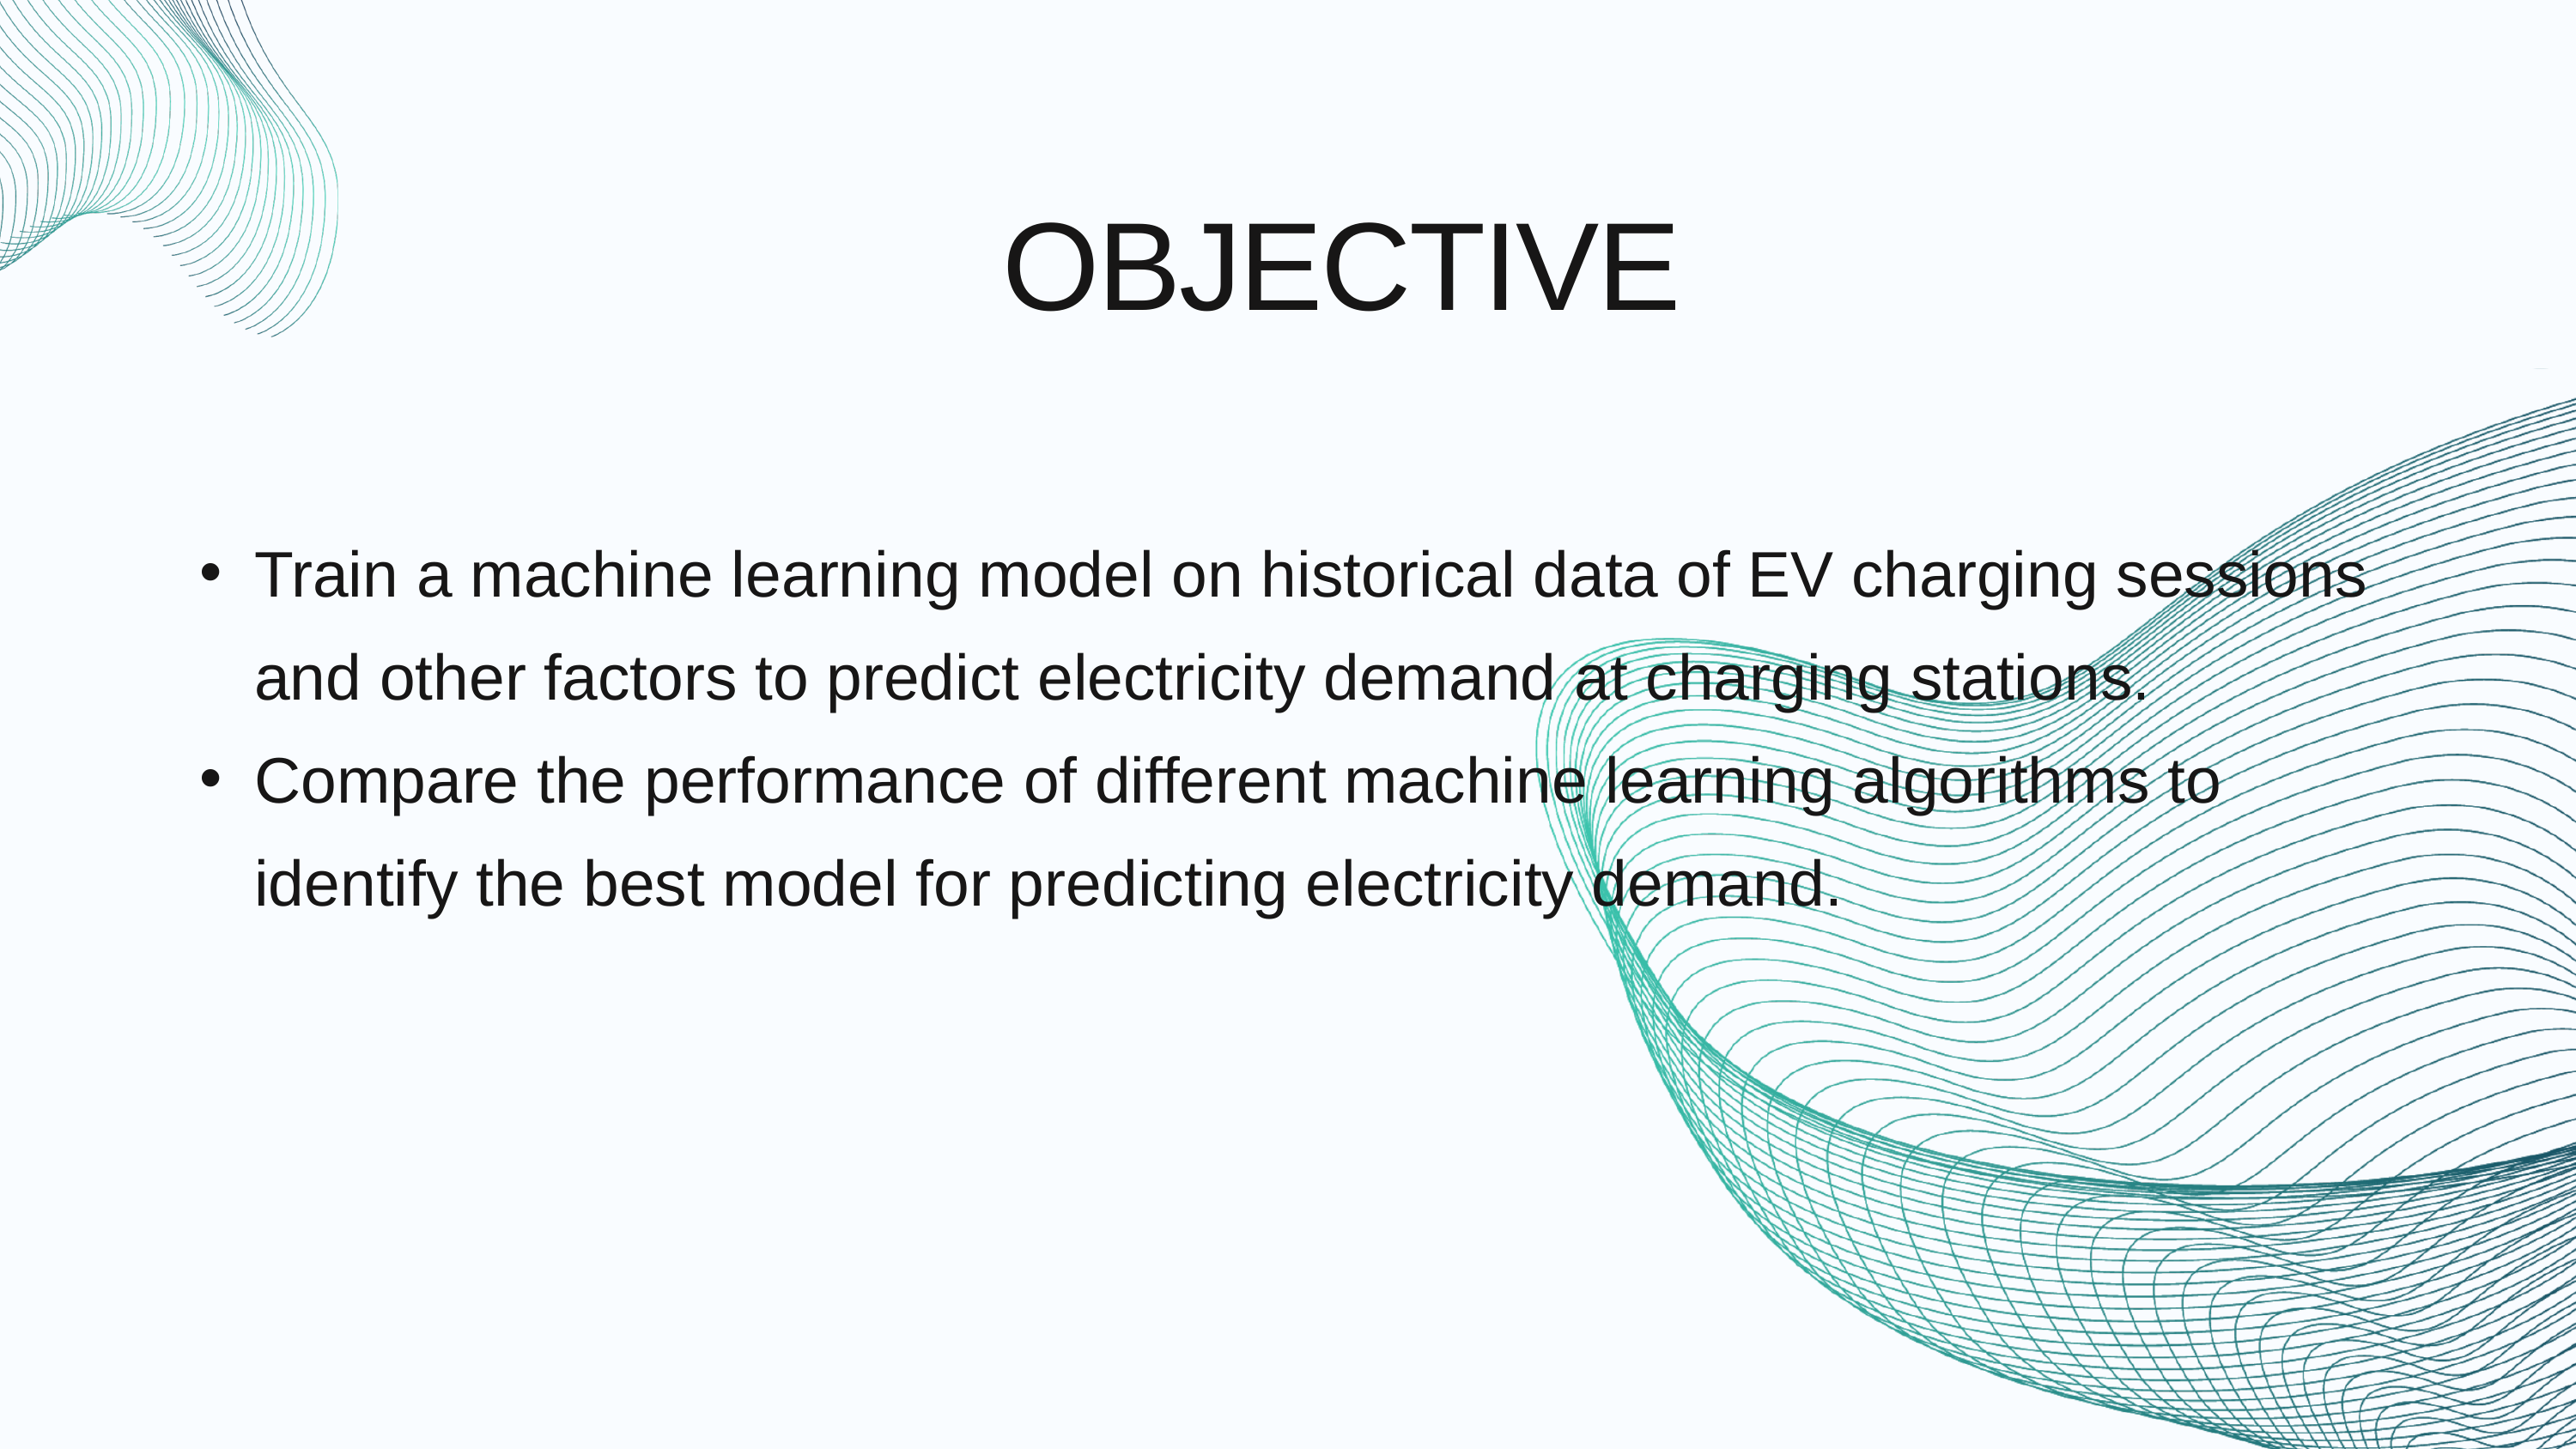

OBJECTIVE

Train a machine learning model on historical data of EV charging sessions and other factors to predict electricity demand at charging stations.
Compare the performance of different machine learning algorithms to identify the best model for predicting electricity demand.